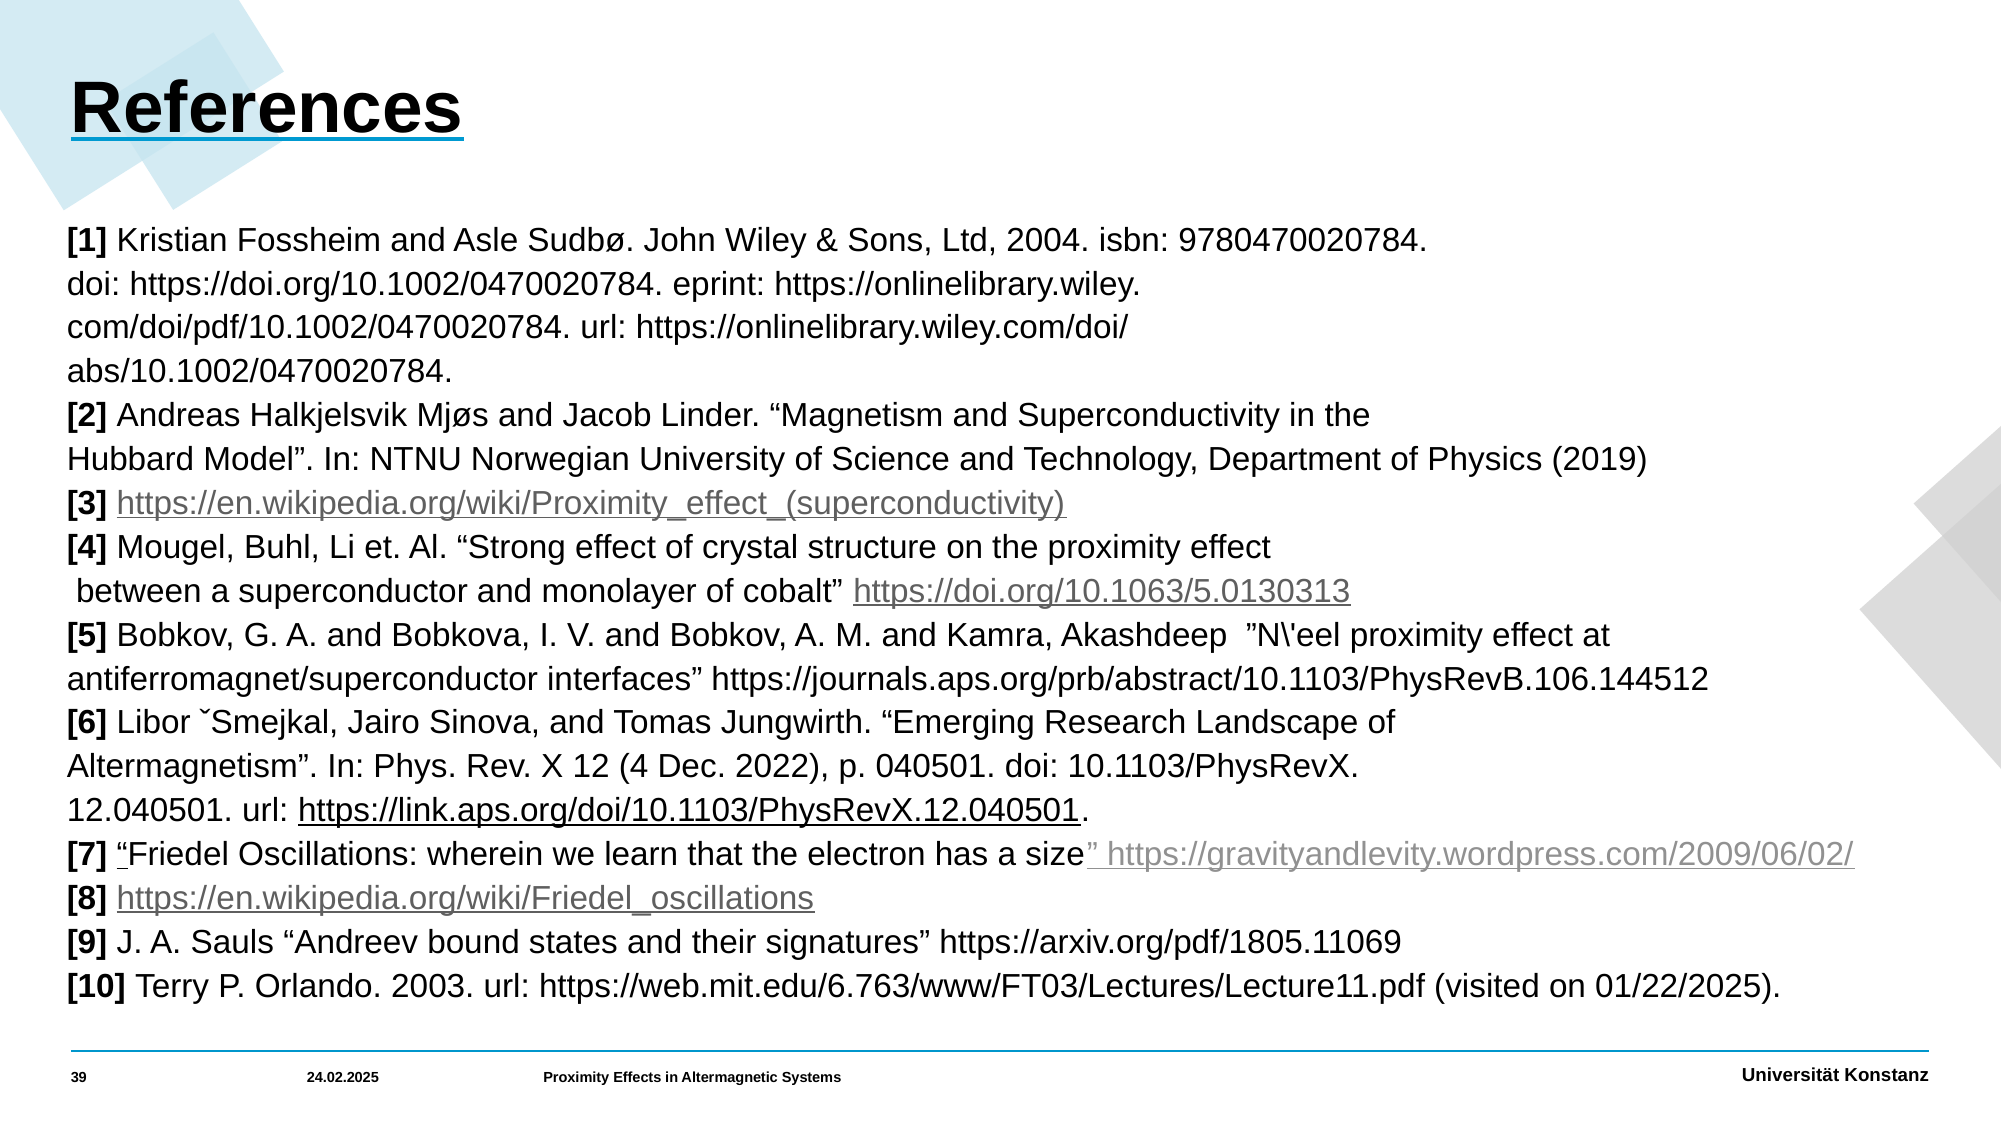

# References
[1] Kristian Fossheim and Asle Sudbø. John Wiley & Sons, Ltd, 2004. isbn: 9780470020784.
doi: https://doi.org/10.1002/0470020784. eprint: https://onlinelibrary.wiley.
com/doi/pdf/10.1002/0470020784. url: https://onlinelibrary.wiley.com/doi/
abs/10.1002/0470020784.
[2] Andreas Halkjelsvik Mjøs and Jacob Linder. “Magnetism and Superconductivity in the
Hubbard Model”. In: NTNU Norwegian University of Science and Technology, Department of Physics (2019)
[3] https://en.wikipedia.org/wiki/Proximity_effect_(superconductivity)
[4] Mougel, Buhl, Li et. Al. “Strong effect of crystal structure on the proximity effect
 between a superconductor and monolayer of cobalt” https://doi.org/10.1063/5.0130313
[5] Bobkov, G. A. and Bobkova, I. V. and Bobkov, A. M. and Kamra, Akashdeep  ”N\'eel proximity effect at antiferromagnet/superconductor interfaces” https://journals.aps.org/prb/abstract/10.1103/PhysRevB.106.144512
[6] Libor ˇSmejkal, Jairo Sinova, and Tomas Jungwirth. “Emerging Research Landscape of
Altermagnetism”. In: Phys. Rev. X 12 (4 Dec. 2022), p. 040501. doi: 10.1103/PhysRevX.
12.040501. url: https://link.aps.org/doi/10.1103/PhysRevX.12.040501.
[7] “Friedel Oscillations: wherein we learn that the electron has a size” https://gravityandlevity.wordpress.com/2009/06/02/
[8] https://en.wikipedia.org/wiki/Friedel_oscillations
[9] J. A. Sauls “Andreev bound states and their signatures” https://arxiv.org/pdf/1805.11069
[10] Terry P. Orlando. 2003. url: https://web.mit.edu/6.763/www/FT03/Lectures/Lecture11.pdf (visited on 01/22/2025).

39
24.02.2025
Proximity Effects in Altermagnetic Systems